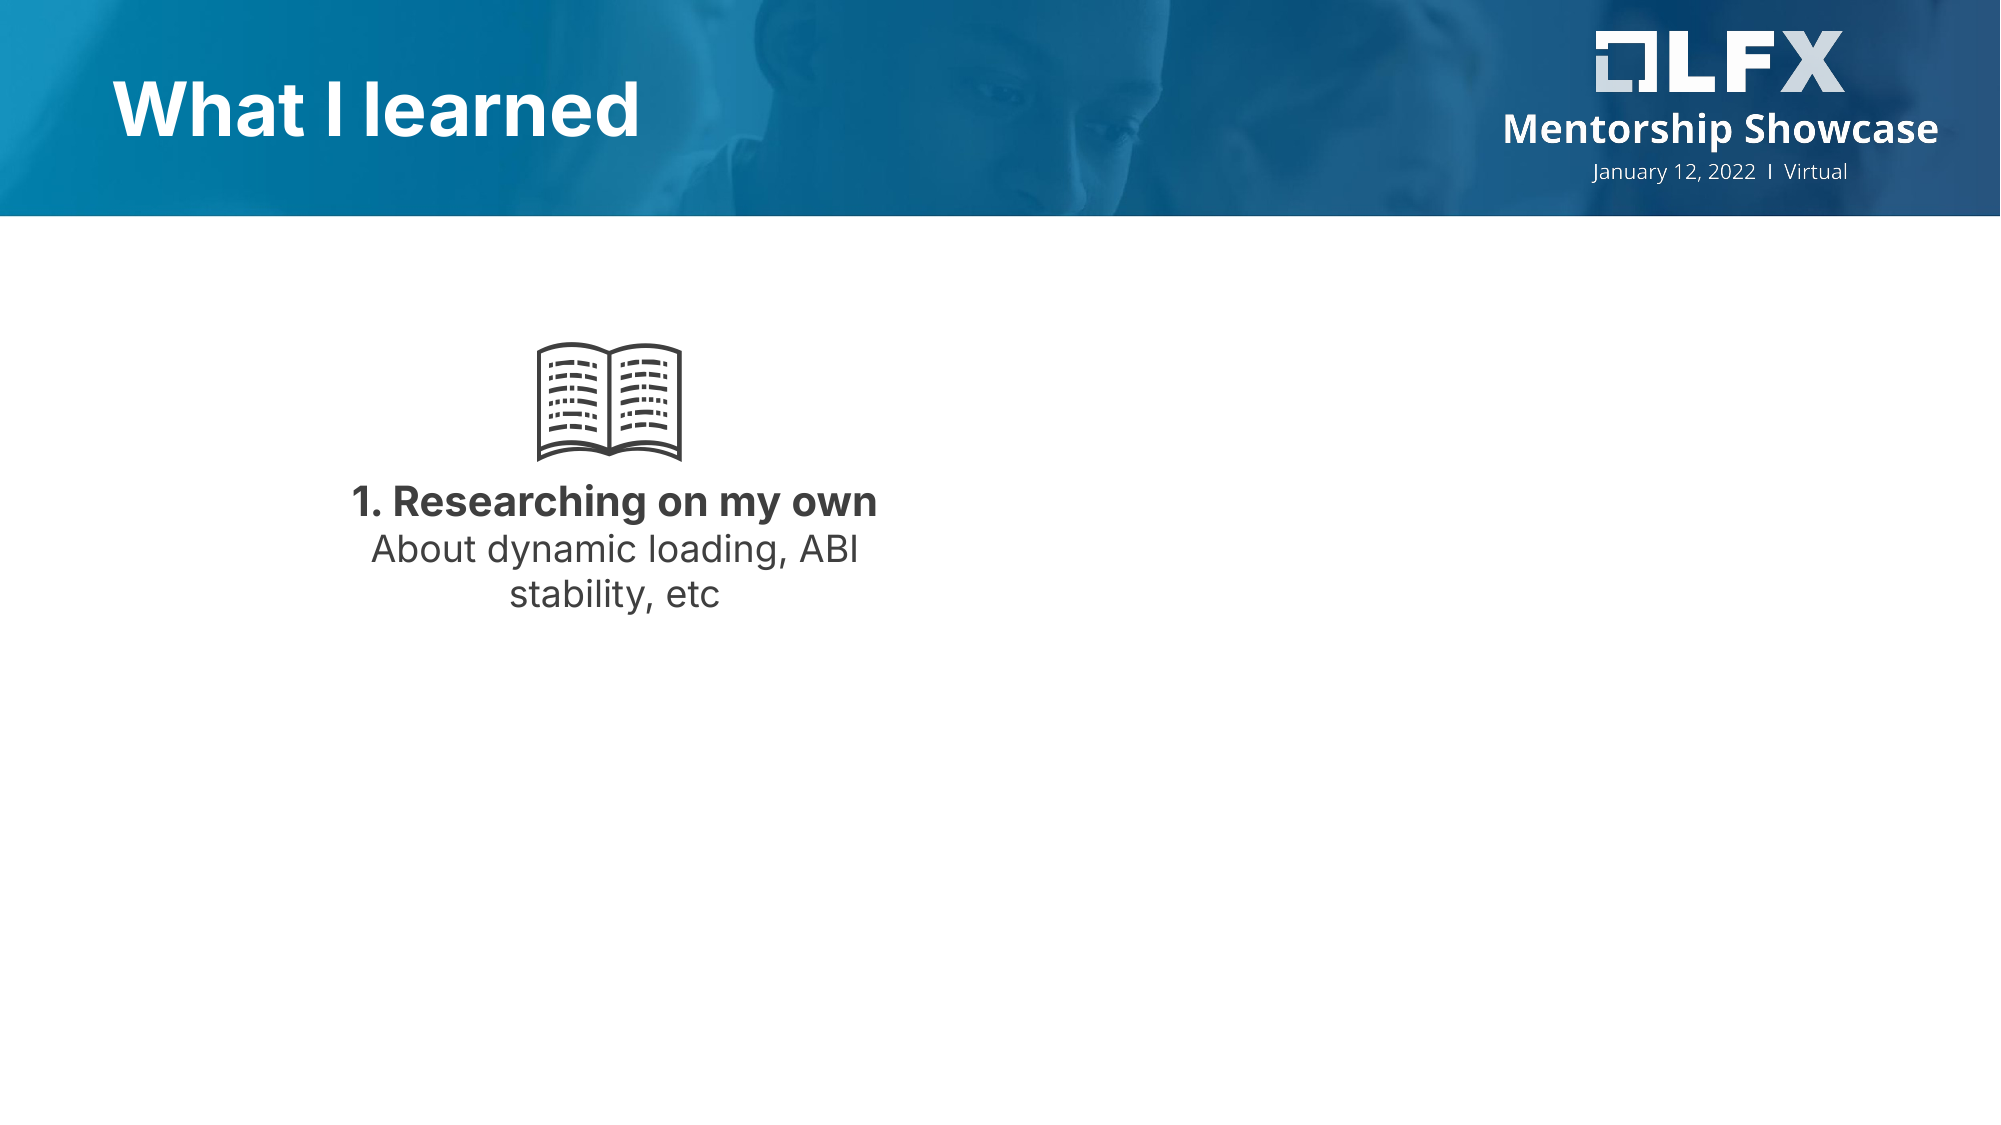

What I learned
📖
1. Researching on my own
About dynamic loading, ABI stability, etc
📝
2. Note-taking
https://nullderef.com/series/rust-plugins/

🗄️
4. Organization
Issues, PRs, Kanban
🦀
3. Rust in depth
Lots of prototypes & the final implementation